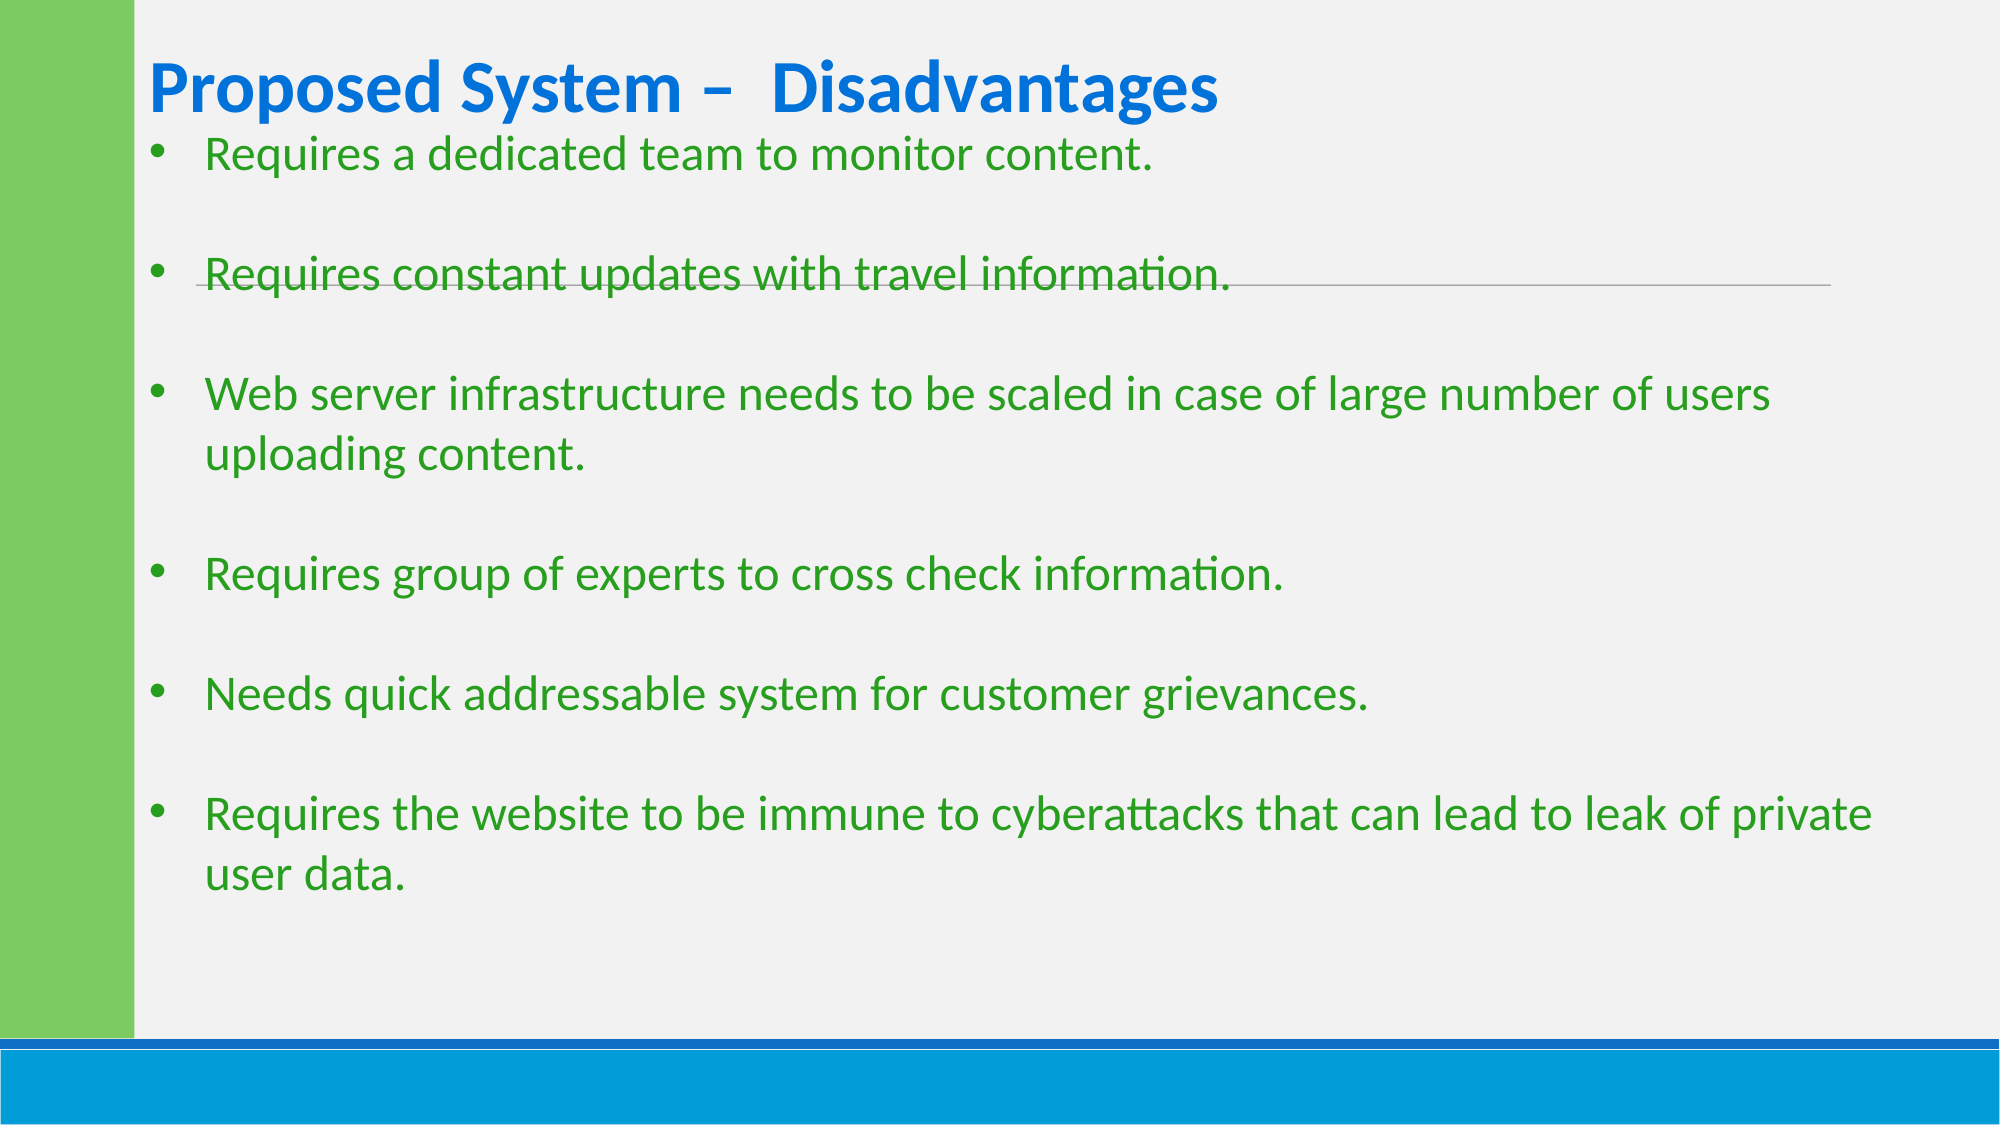

Proposed System –  Disadvantages

Requires a dedicated team to monitor content.

Requires constant updates with travel information.

Web server infrastructure needs to be scaled in case of large number of users uploading content.

Requires group of experts to cross check information.

Needs quick addressable system for customer grievances.

Requires the website to be immune to cyberattacks that can lead to leak of private user data.